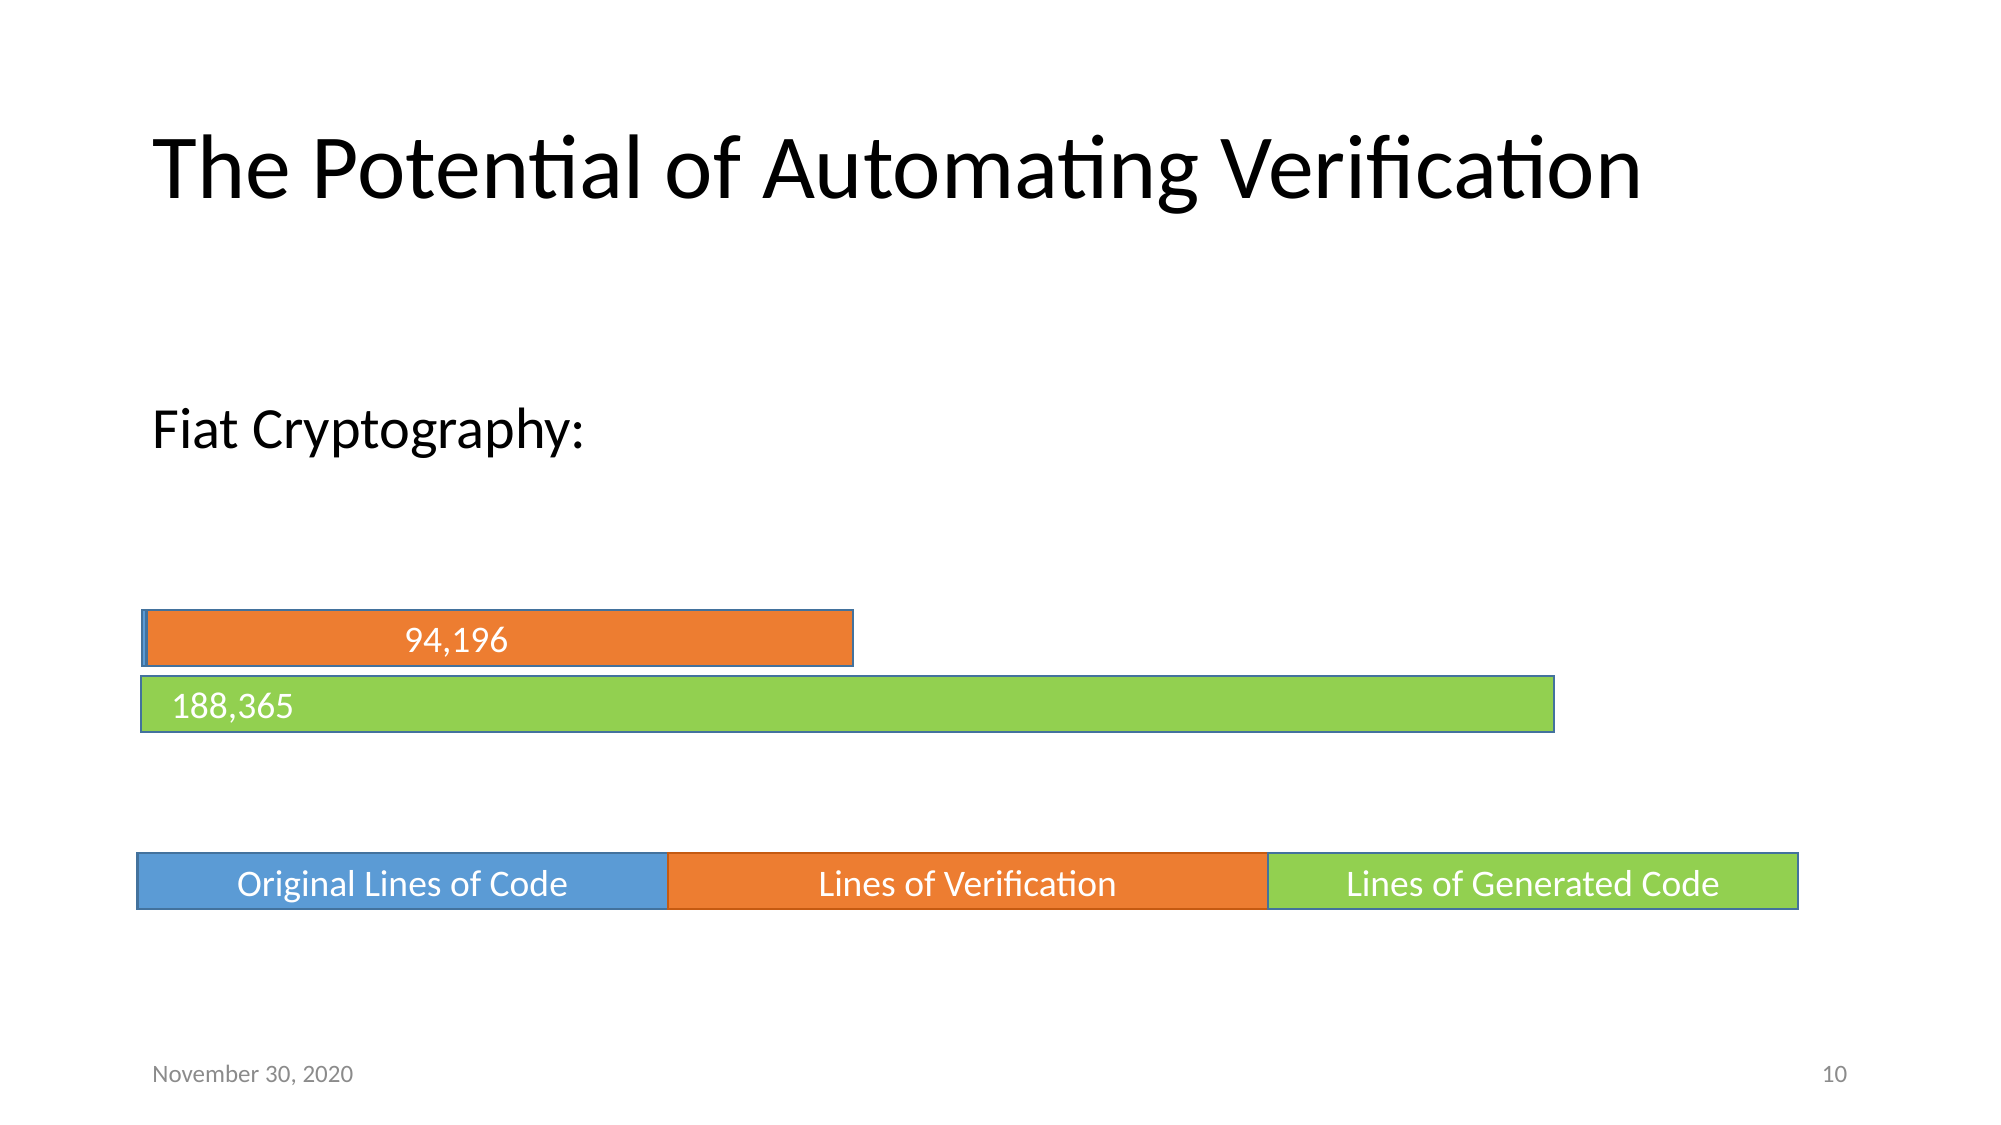

# The Potential of Automating Verification

Fiat Cryptography:

94,196

188,365

Original Lines of Code
Lines of Verification
Lines of Generated Code
November 30, 2020
10